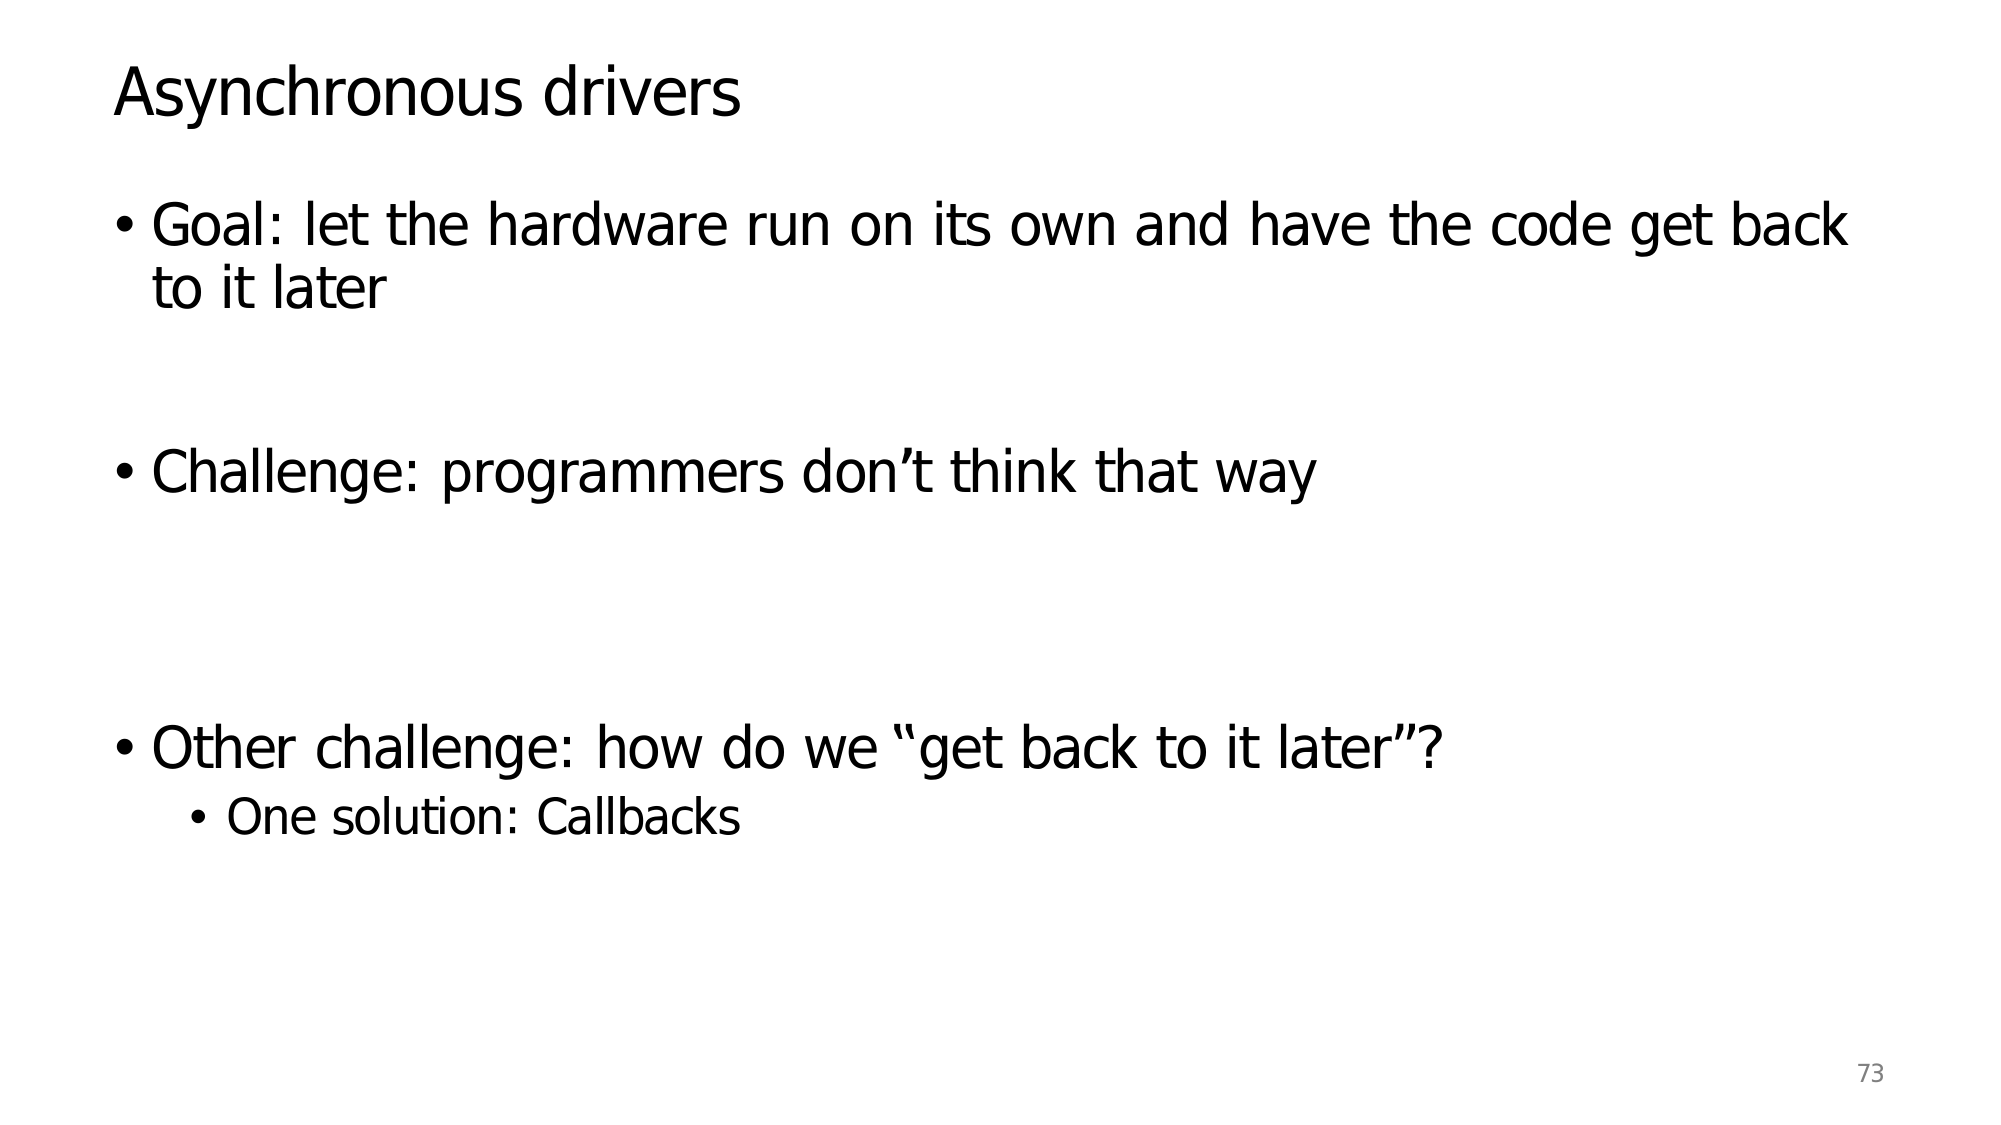

# Asynchronous drivers
Goal: let the hardware run on its own and have the code get back to it later

Challenge: programmers don’t think that way

Other challenge: how do we “get back to it later”?
One solution: Callbacks
73